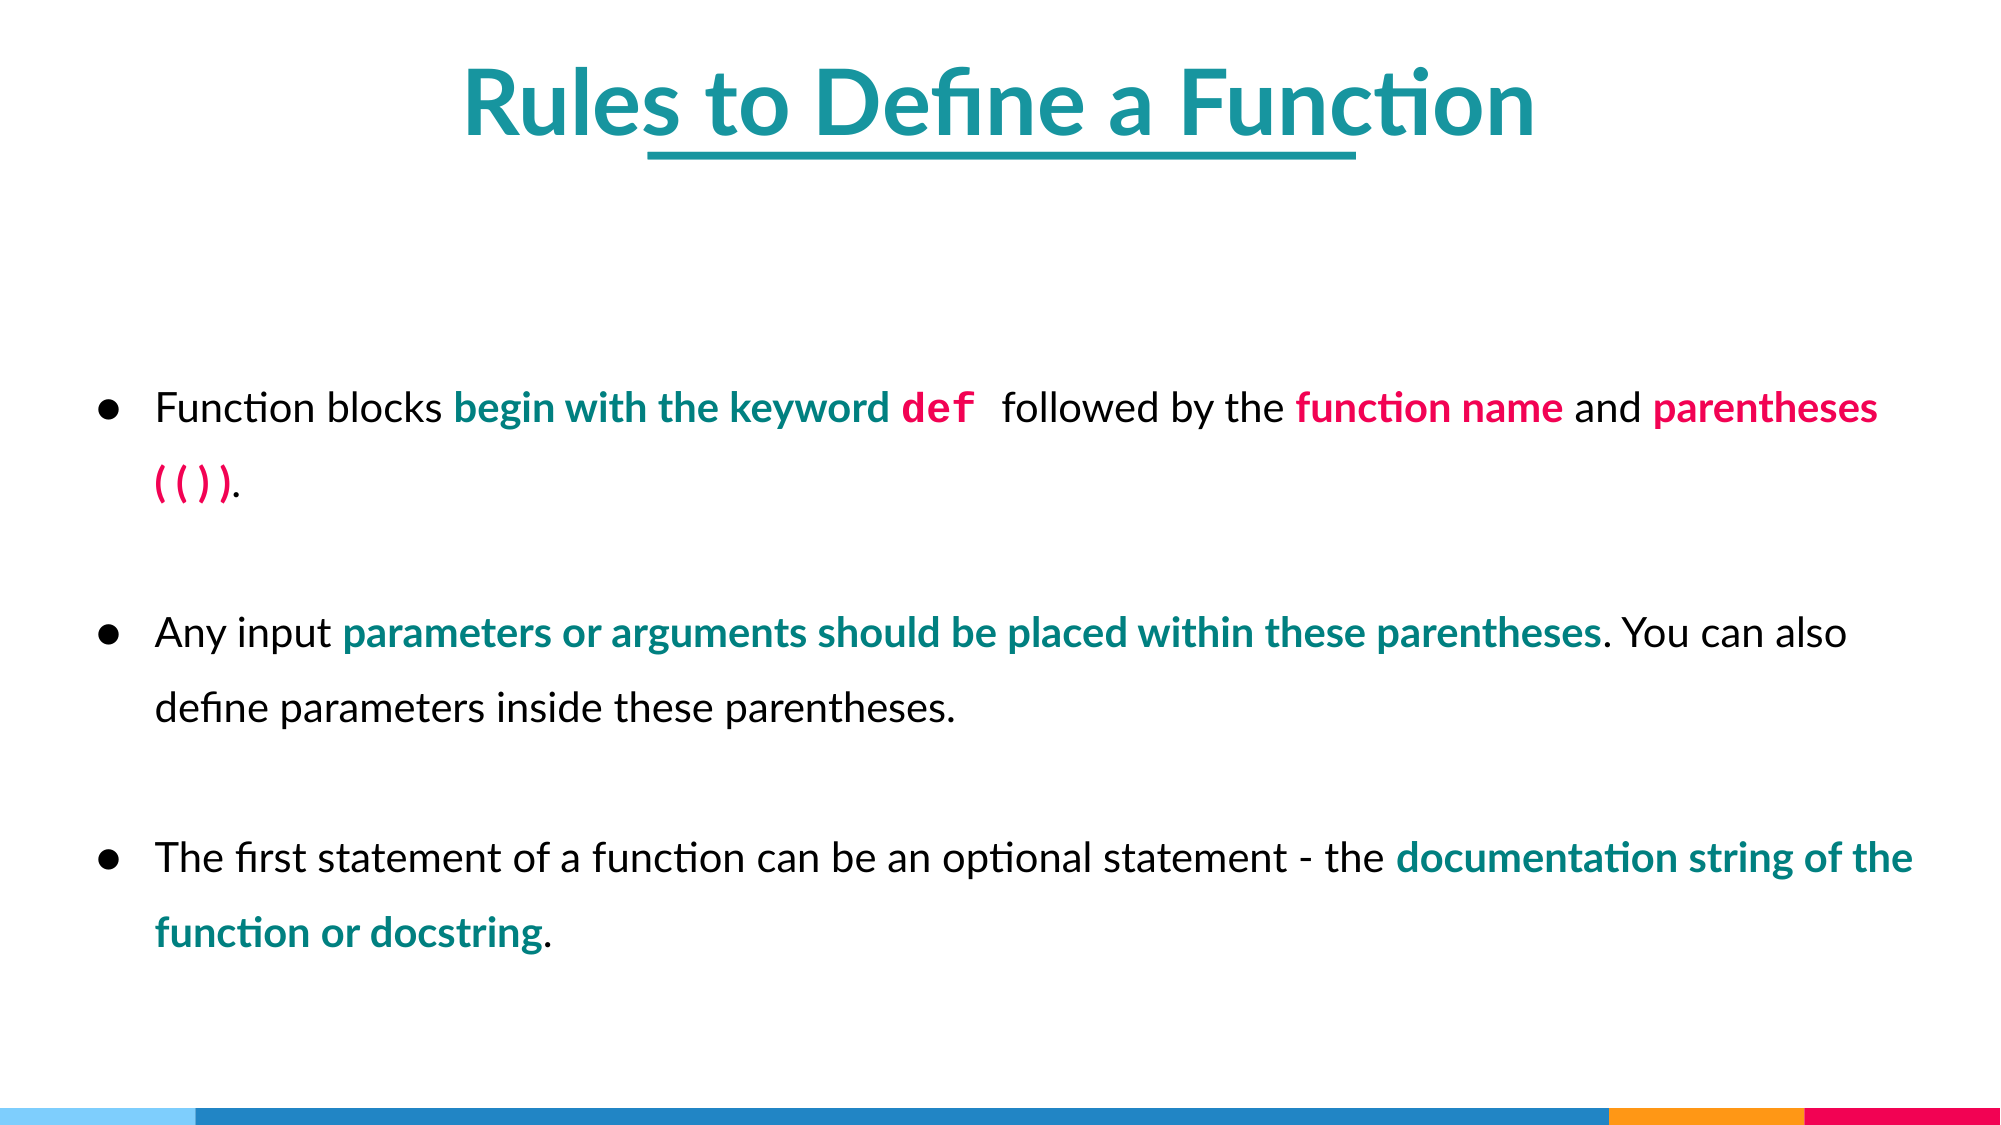

Rules to Define a Function

Function blocks begin with the keyword def followed by the function name and parentheses ( ( ) ).

Any input parameters or arguments should be placed within these parentheses. You can also define parameters inside these parentheses.

The first statement of a function can be an optional statement - the documentation string of the function or docstring.